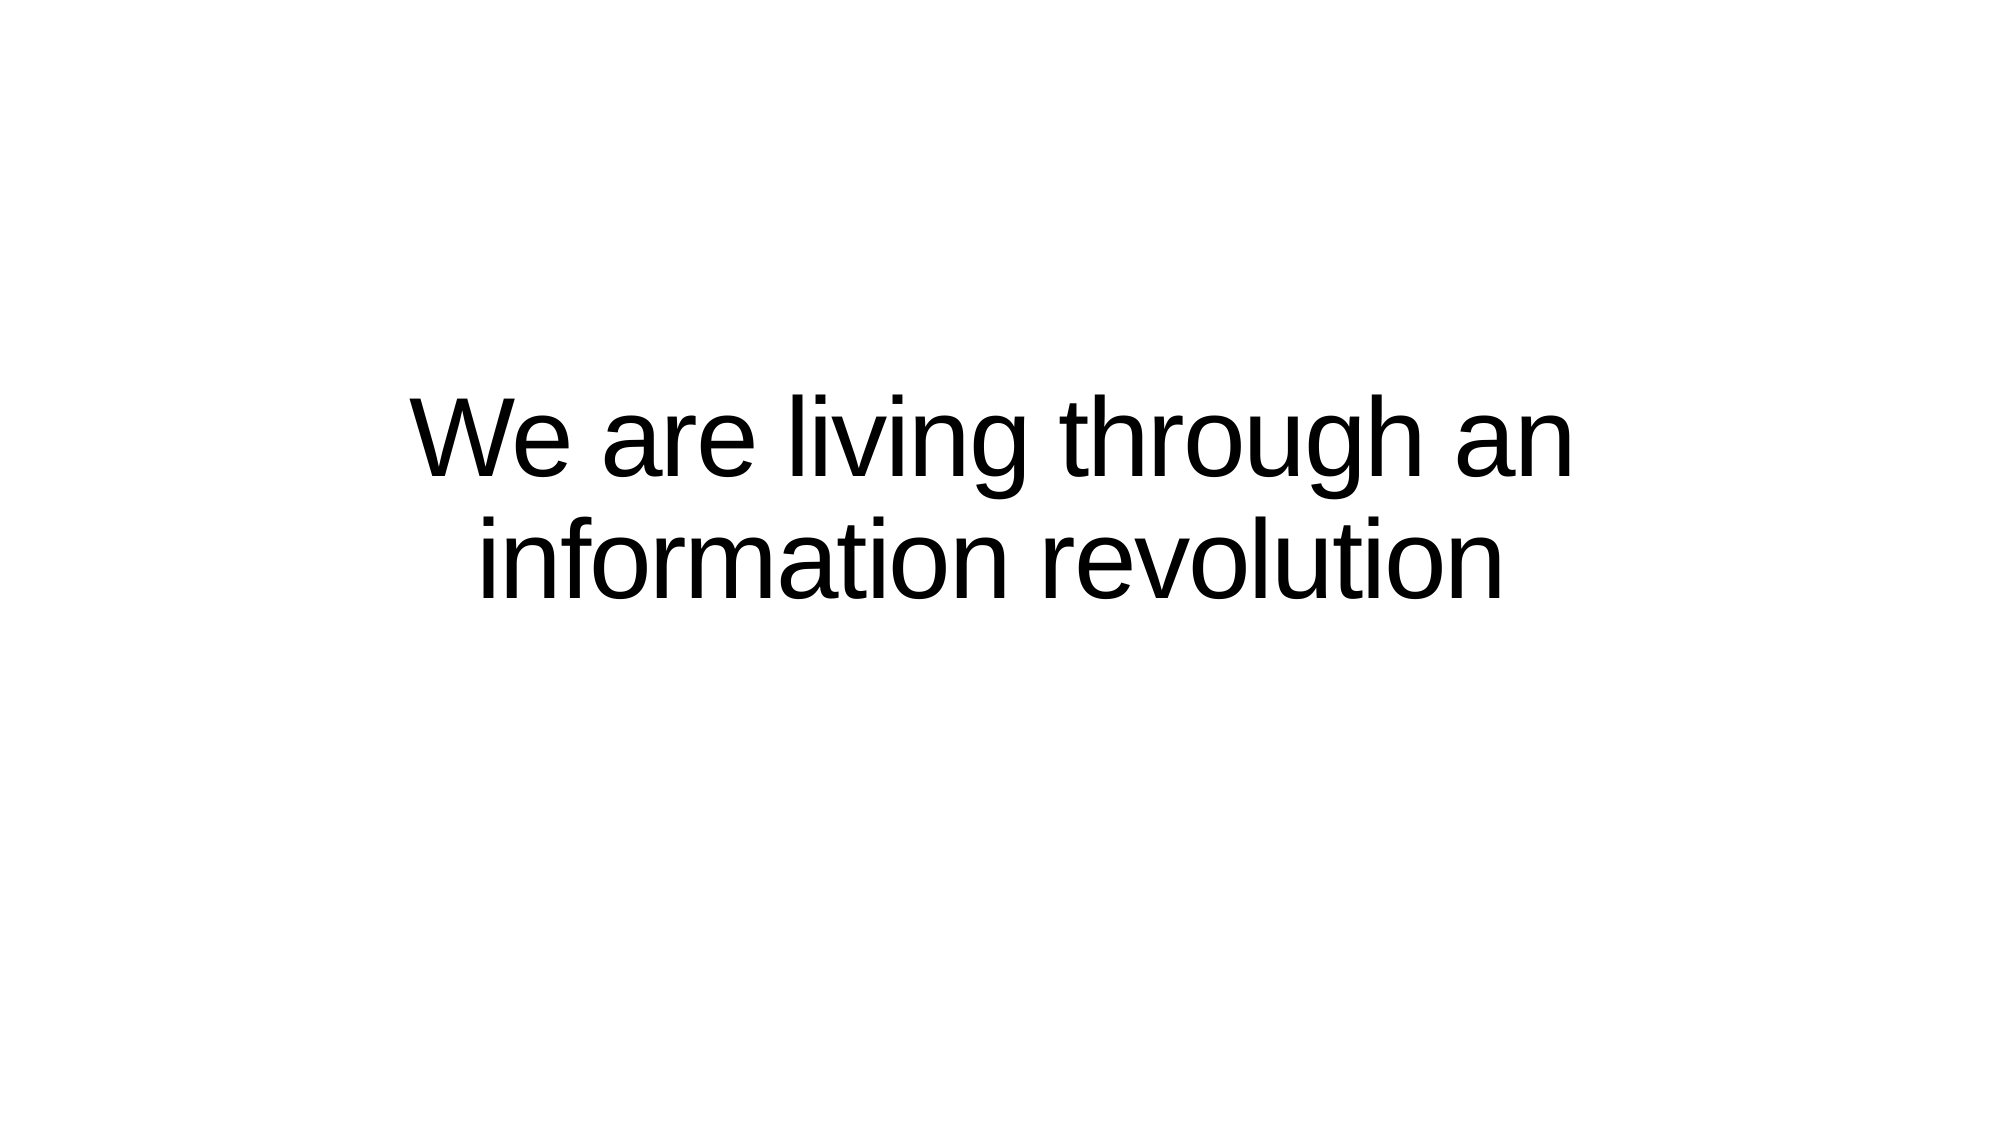

# We are living through an information revolution